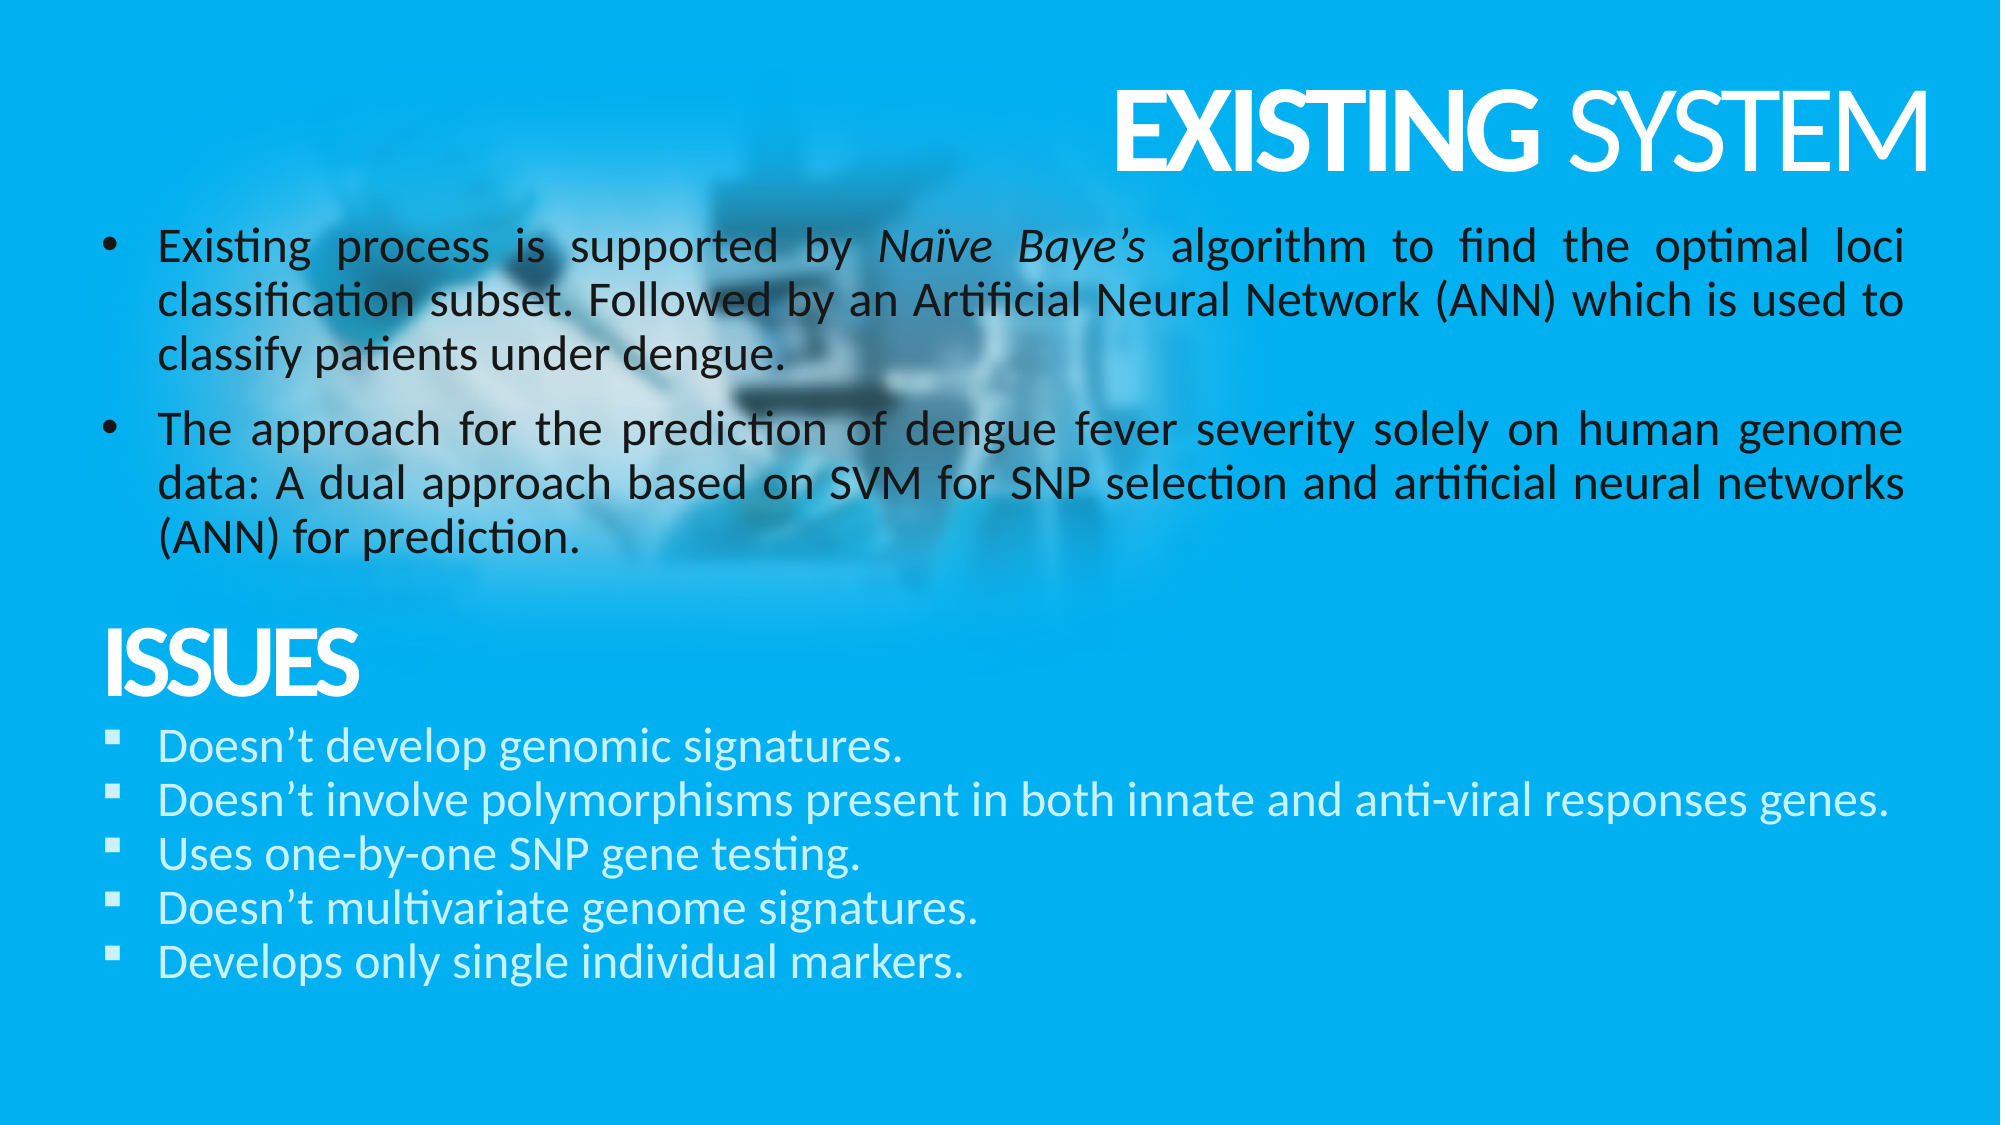

# EXISTING SYSTEM

Existing process is supported by Naïve Baye’s algorithm to ﬁnd the optimal loci classiﬁcation subset. Followed by an Artiﬁcial Neural Network (ANN) which is used to classify patients under dengue.
The approach for the prediction of dengue fever severity solely on human genome data: A dual approach based on SVM for SNP selection and artiﬁcial neural networks (ANN) for prediction.

ISSUES
Doesn’t develop genomic signatures.
Doesn’t involve polymorphisms present in both innate and anti-viral responses genes.
Uses one-by-one SNP gene testing.
Doesn’t multivariate genome signatures.
Develops only single individual markers.